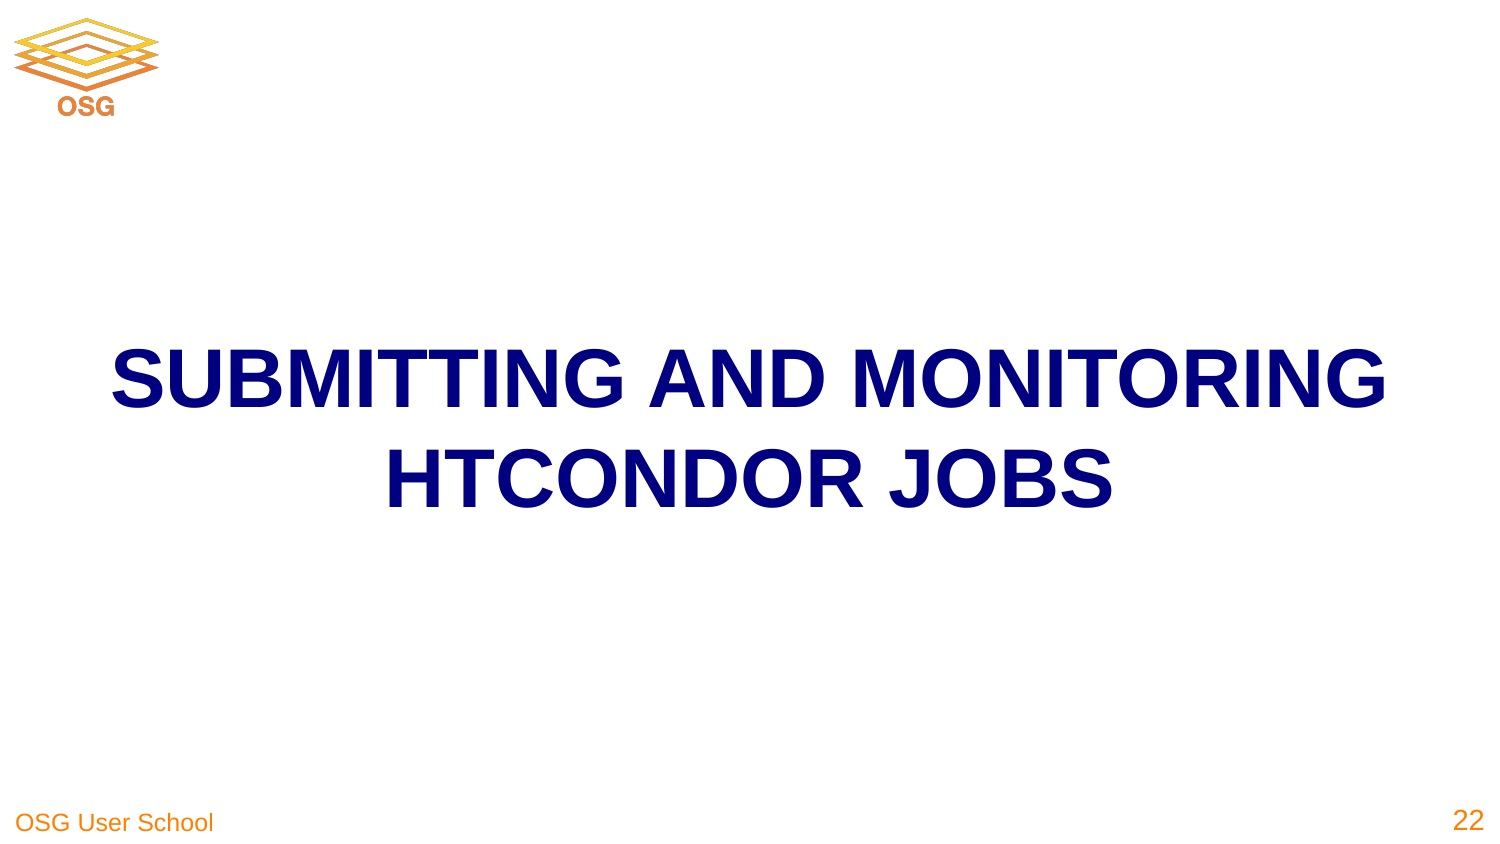

# Submitting and monitoring htcondor jobs

22